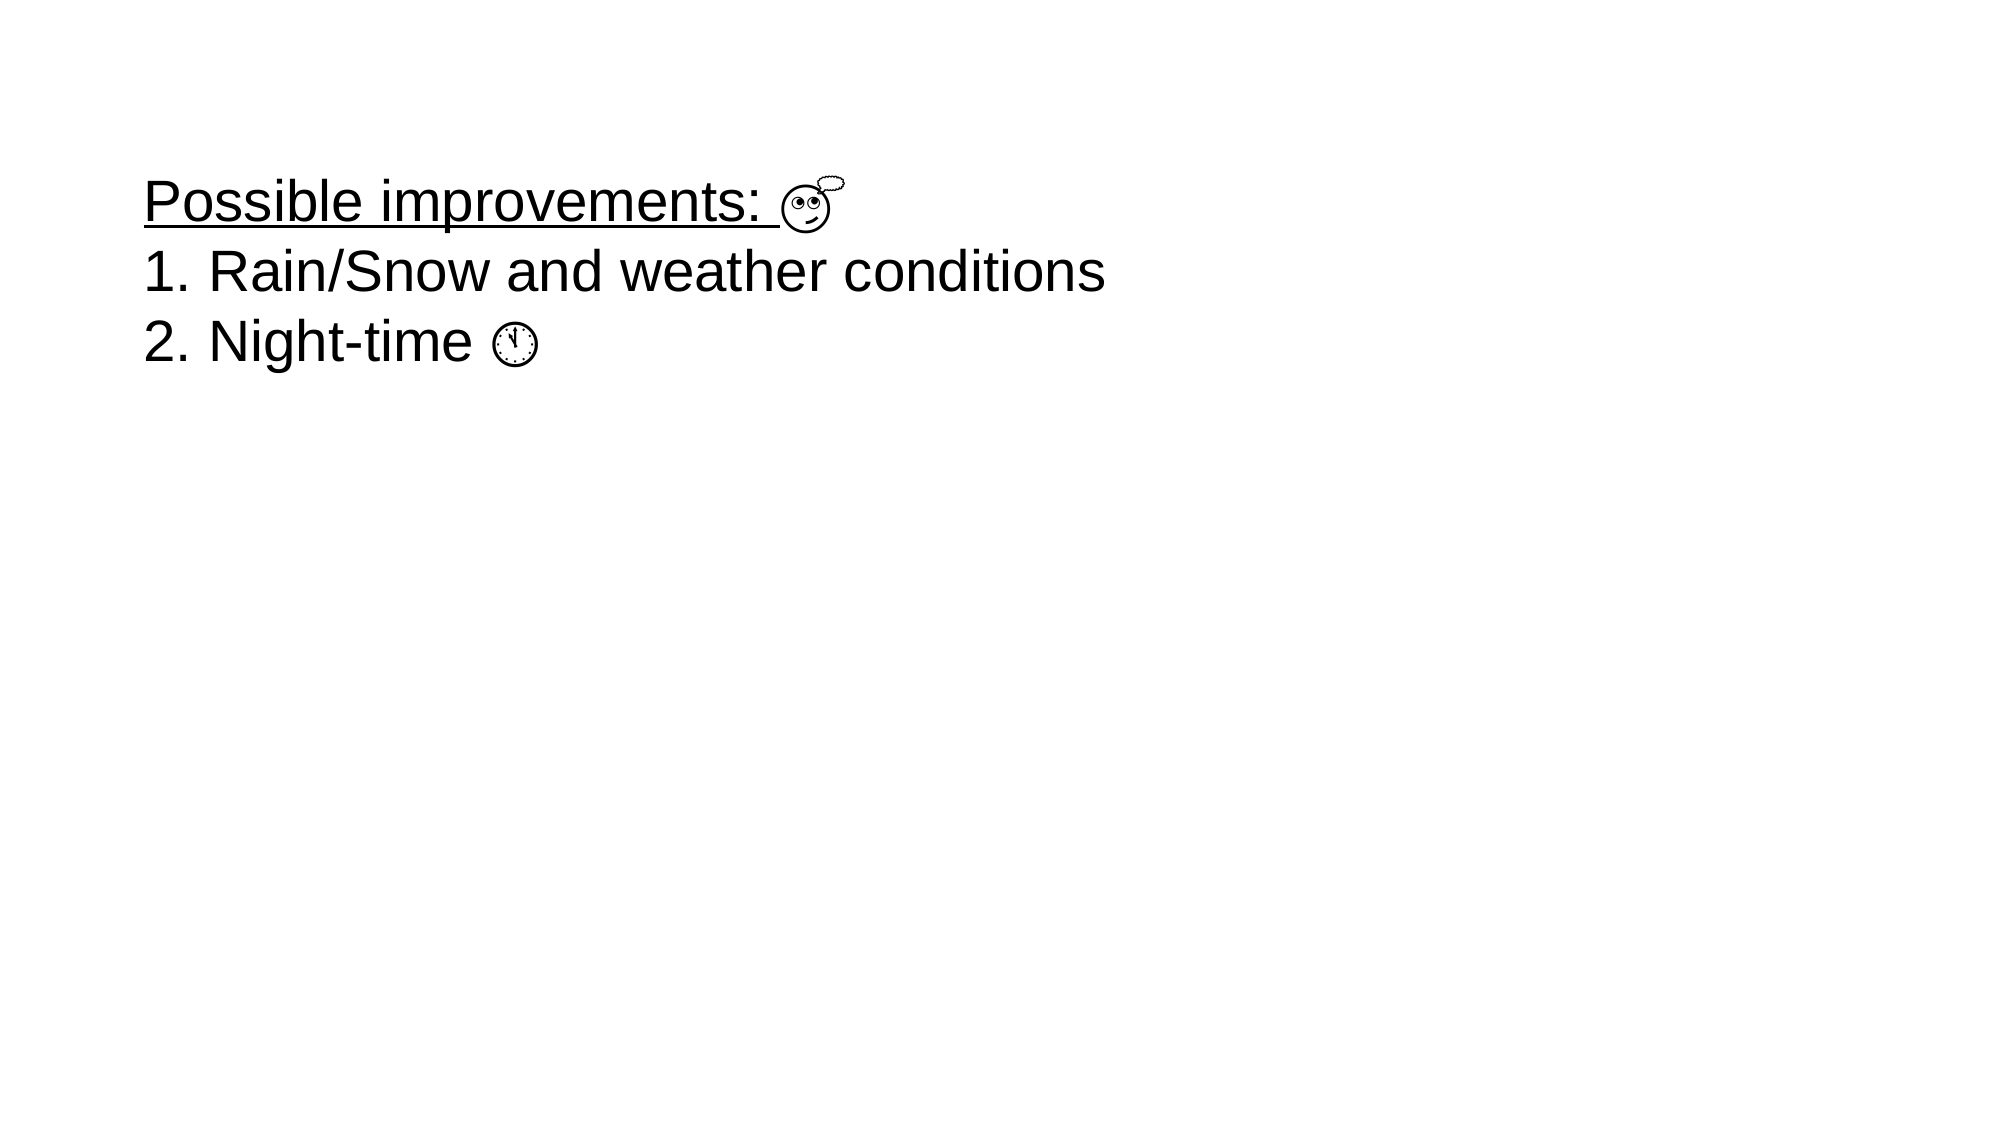

Possible improvements: 🤔
1. Rain/Snow and weather conditions
2. Night-time 🕚